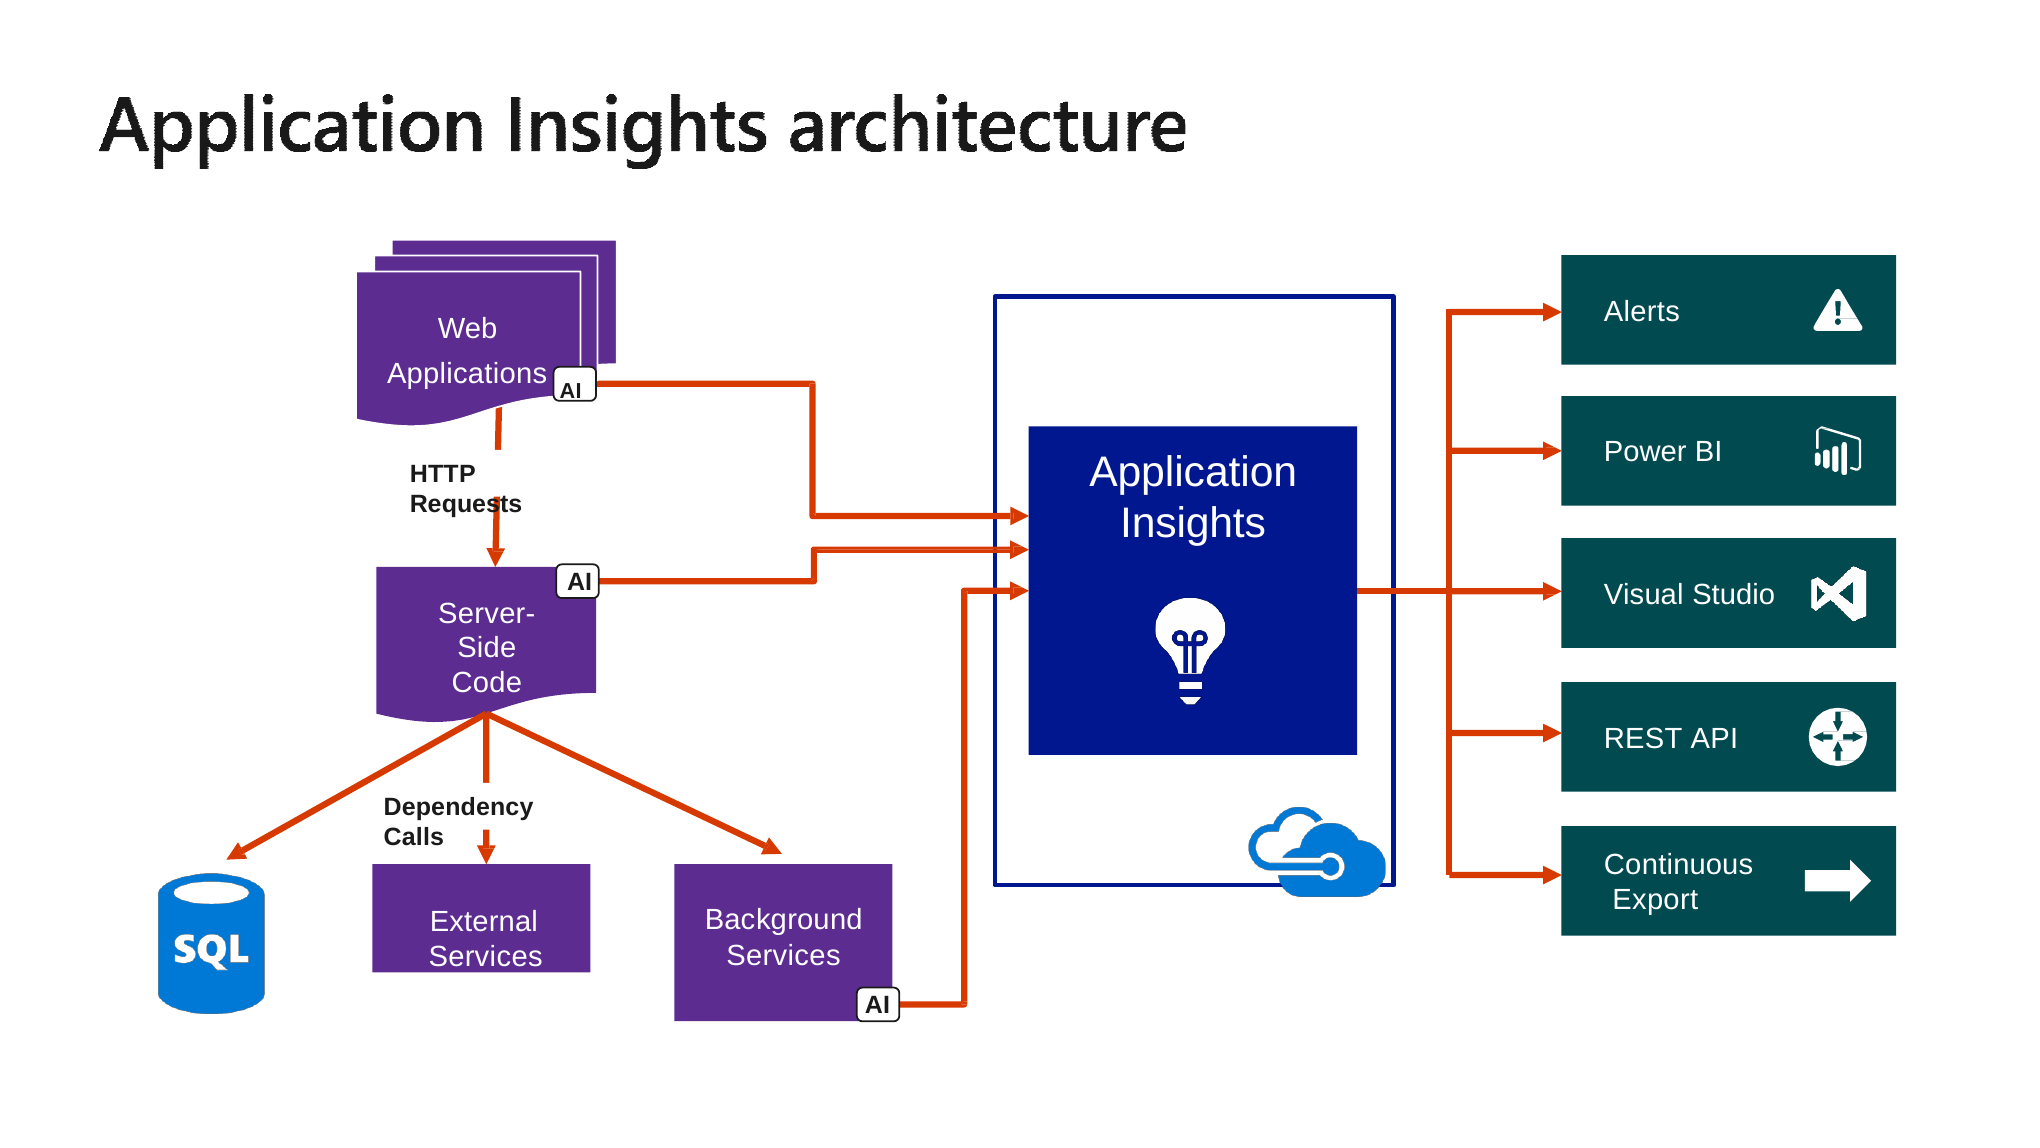

Alerts

Web  Applications AI

Power BI

Application
Insights

HTTP Requests

AI
Server-Side
Code

Visual Studio

REST API

Dependency Calls

Continuous  Export

External
Services

Background
Services
AI